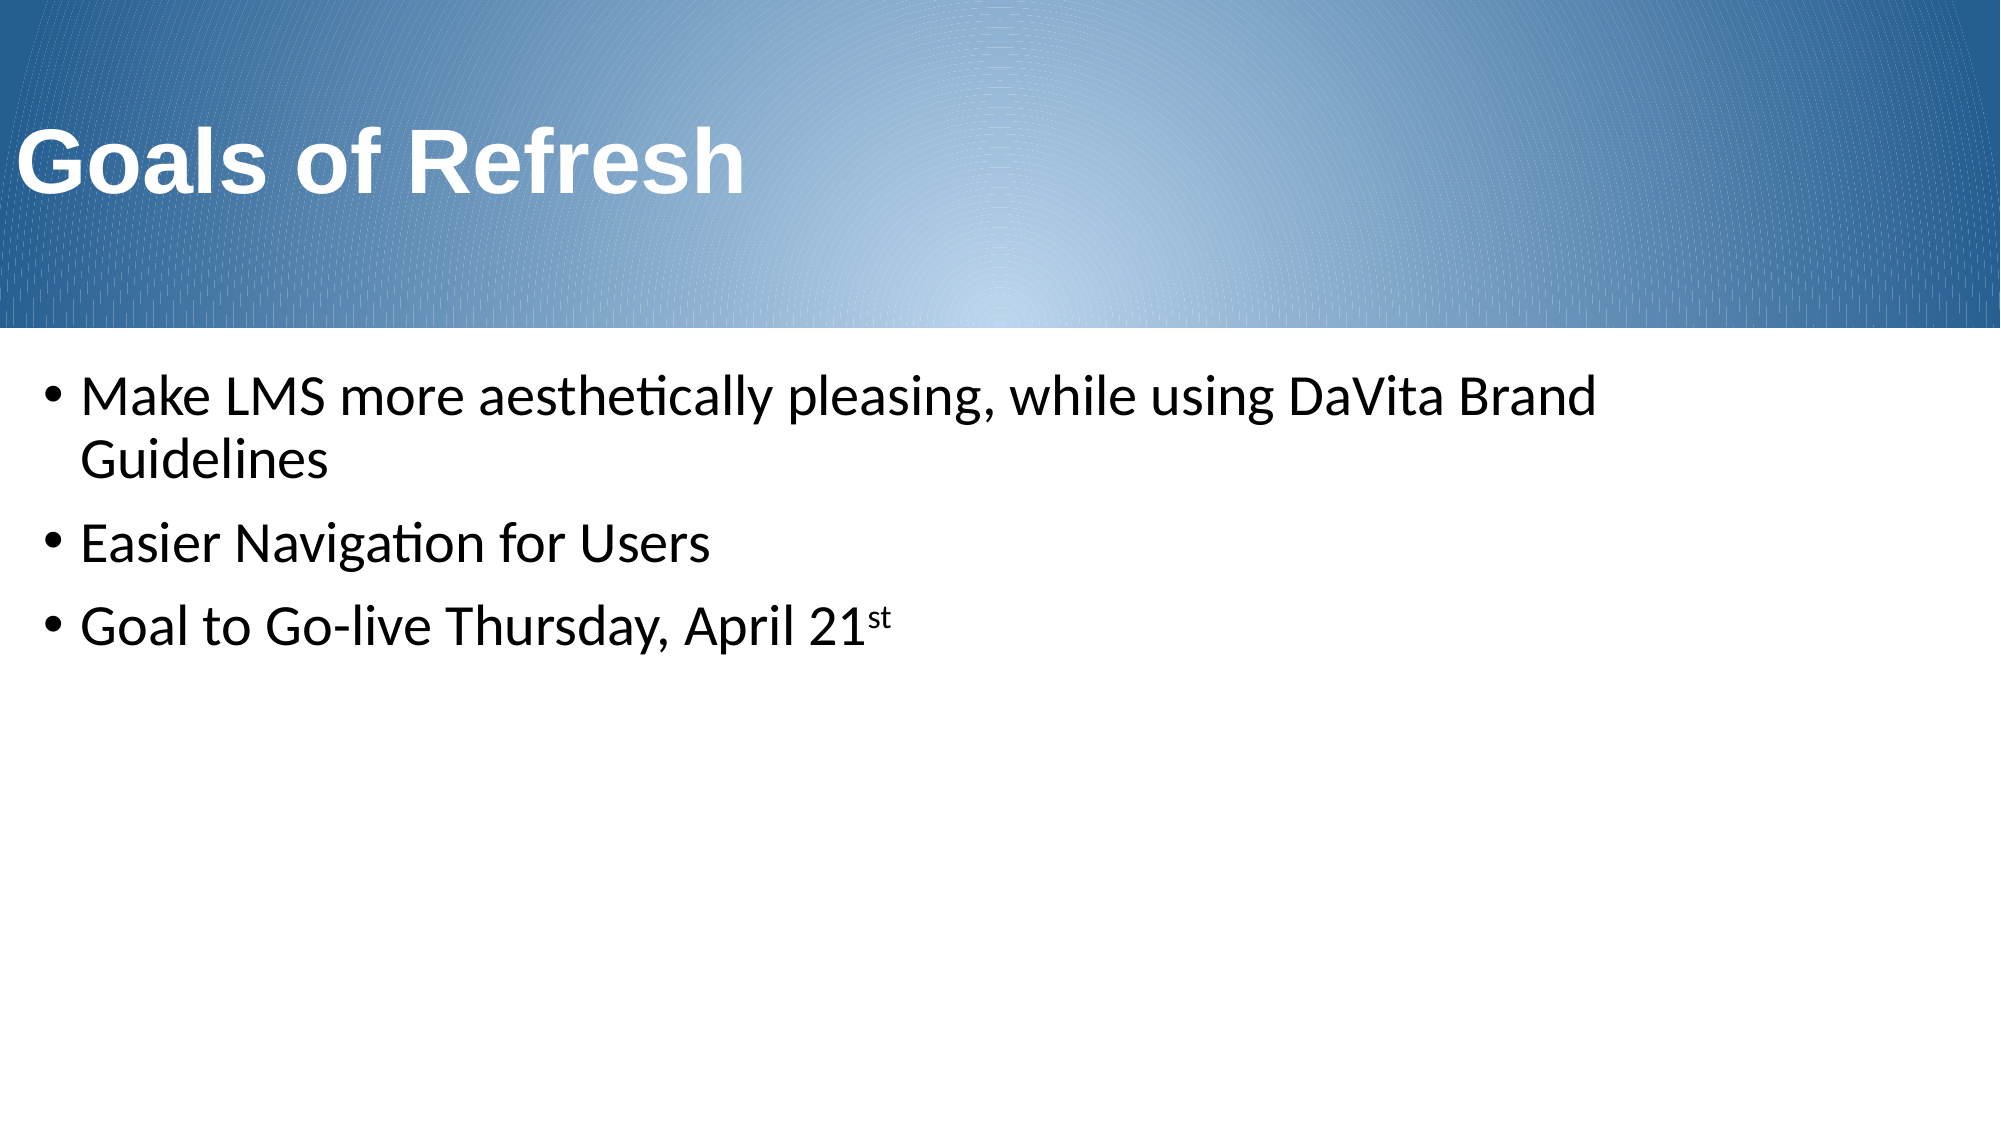

# Goals of Refresh
Make LMS more aesthetically pleasing, while using DaVita Brand Guidelines
Easier Navigation for Users
Goal to Go-live Thursday, April 21st